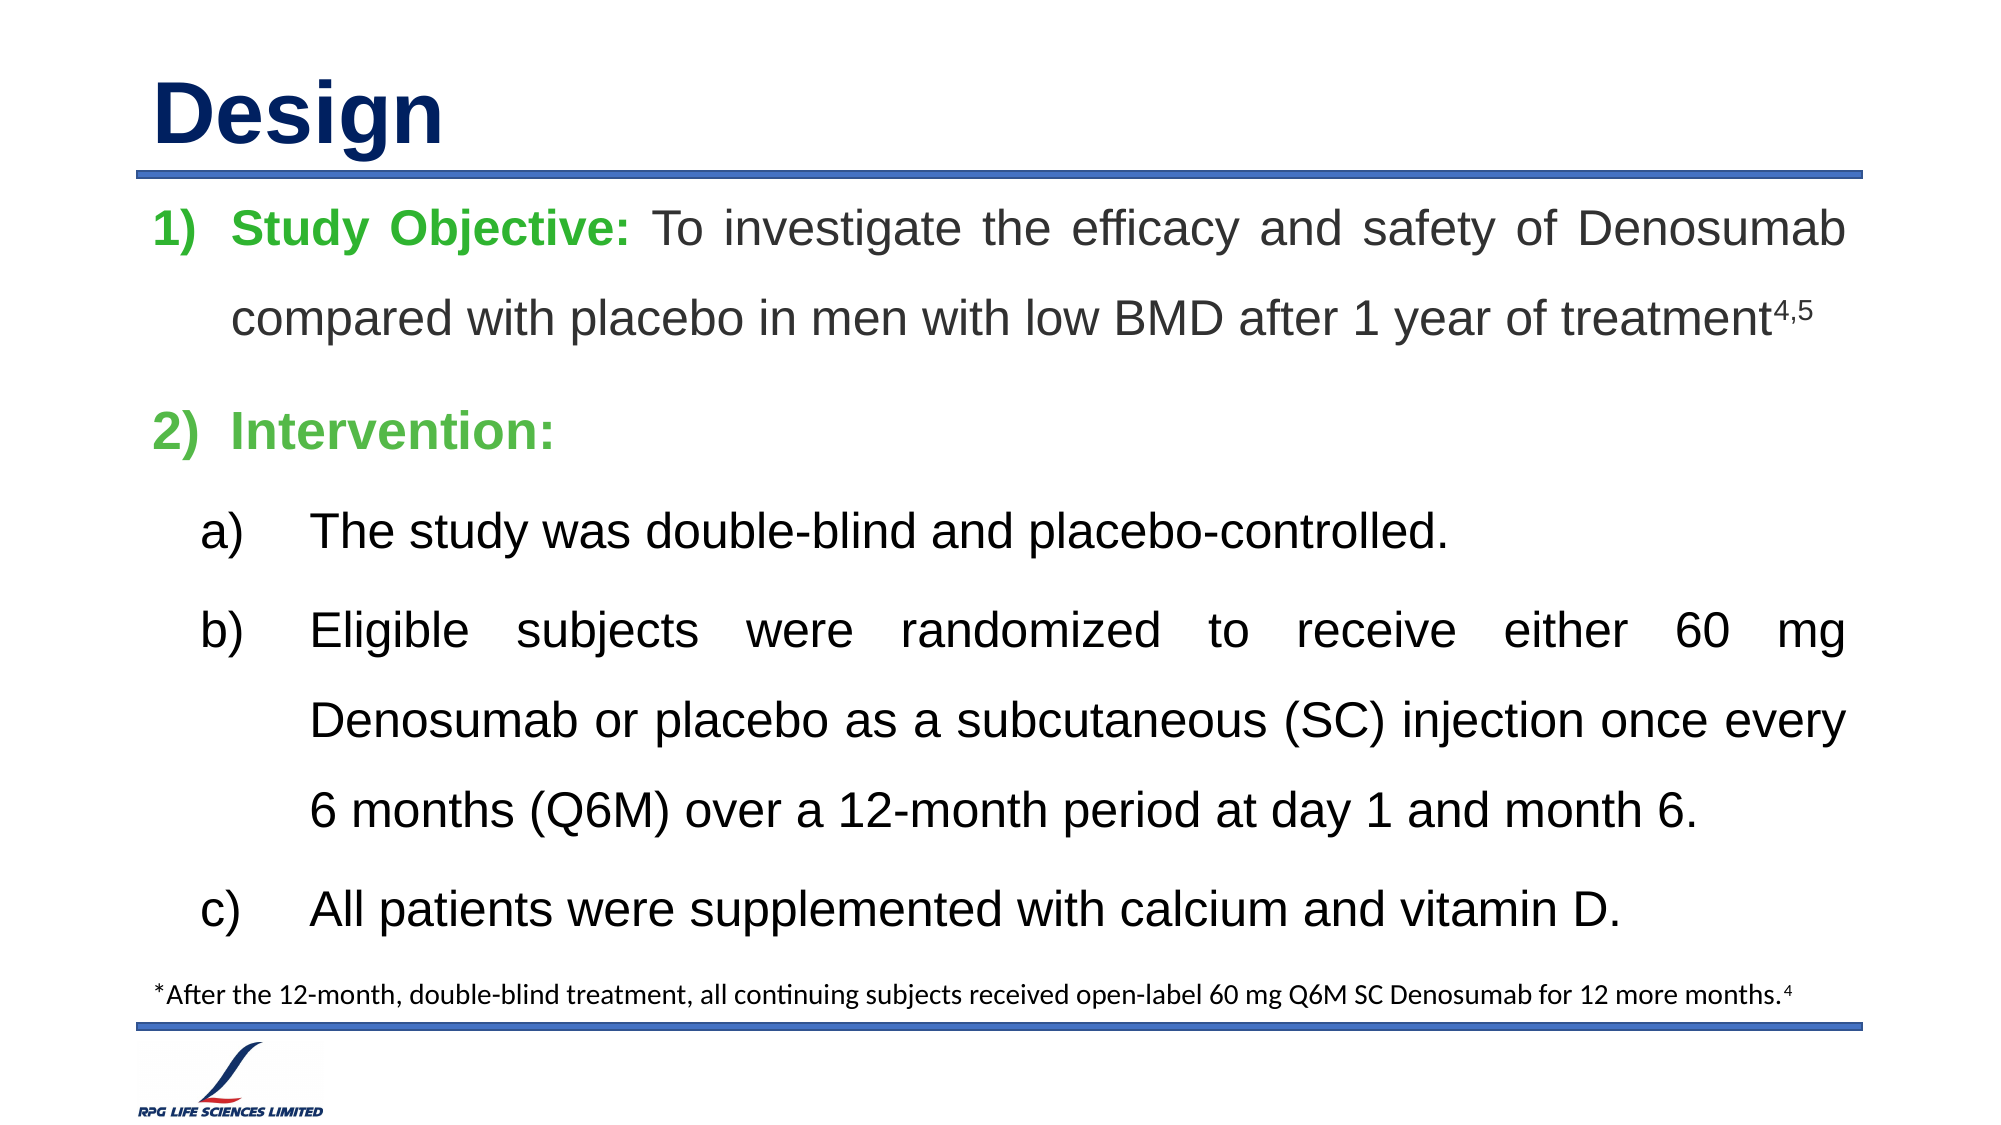

# Design
Study Objective: To investigate the efficacy and safety of Denosumab compared with placebo in men with low BMD after 1 year of treatment4,5
Intervention:
The study was double-blind and placebo-controlled.
Eligible subjects were randomized to receive either 60 mg Denosumab or placebo as a subcutaneous (SC) injection once every 6 months (Q6M) over a 12-month period at day 1 and month 6.
All patients were supplemented with calcium and vitamin D.

*After the 12-month, double-blind treatment, all continuing subjects received open-label 60 mg Q6M SC Denosumab for 12 more months.4